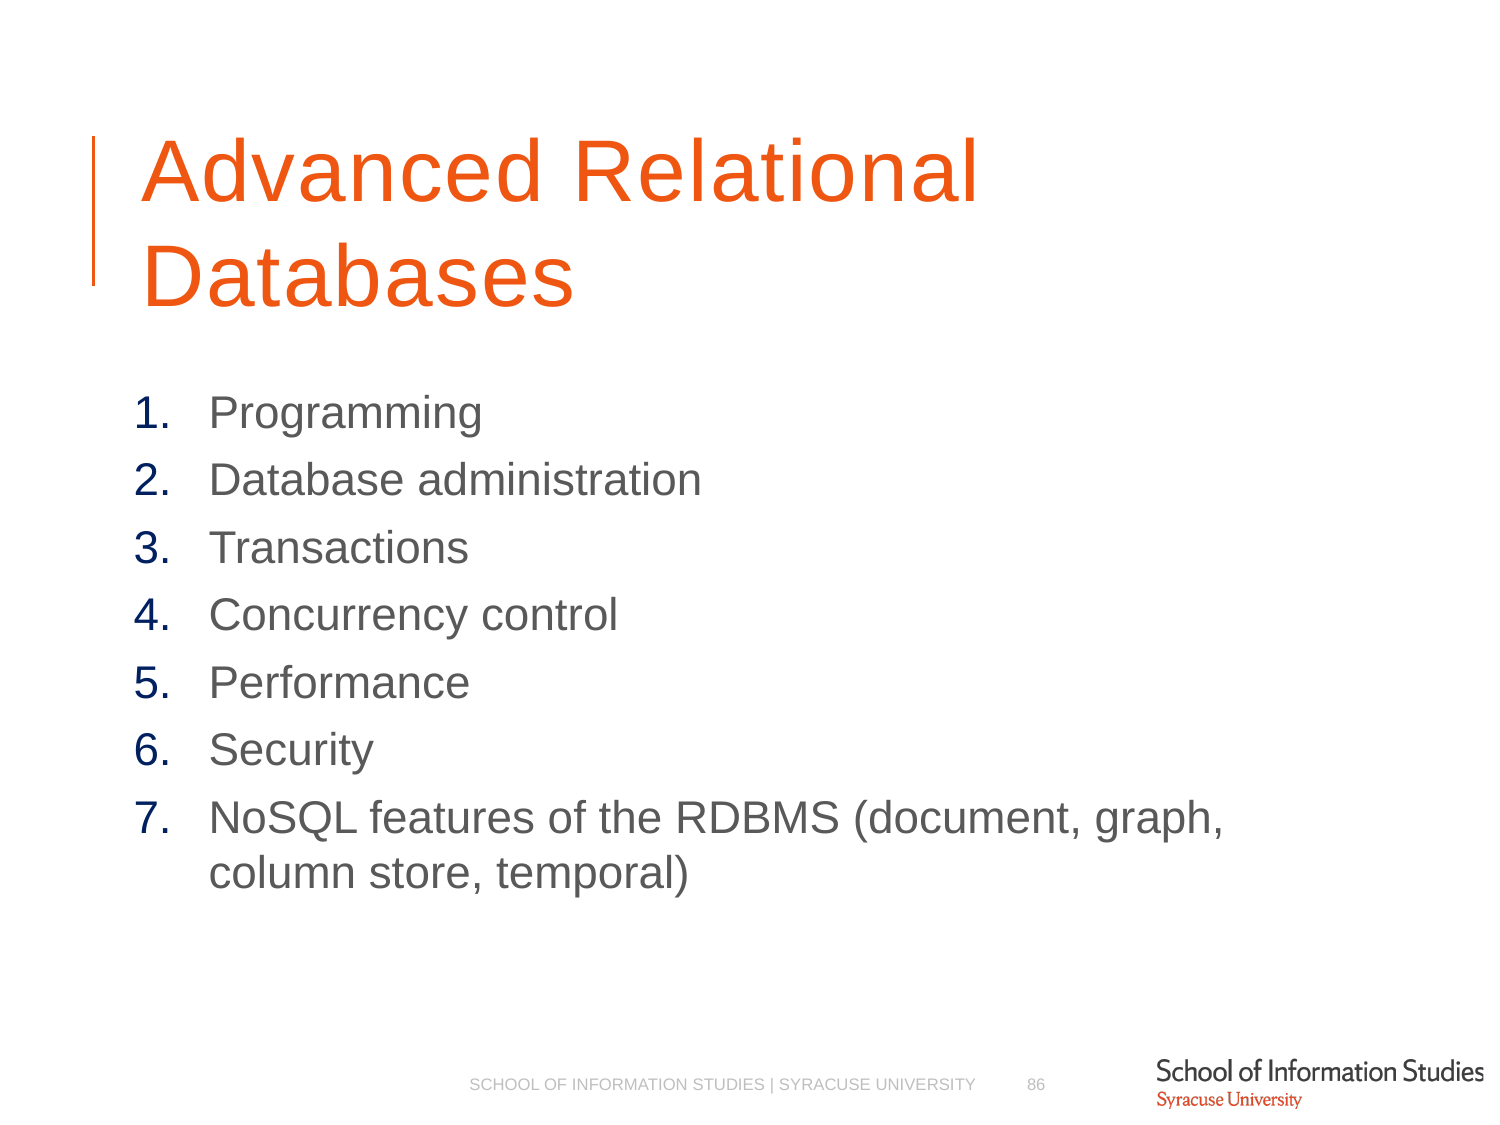

# Advanced Relational Databases
Programming
Database administration
Transactions
Concurrency control
Performance
Security
NoSQL features of the RDBMS (document, graph, column store, temporal)
School of Information Studies | Syracuse University
86